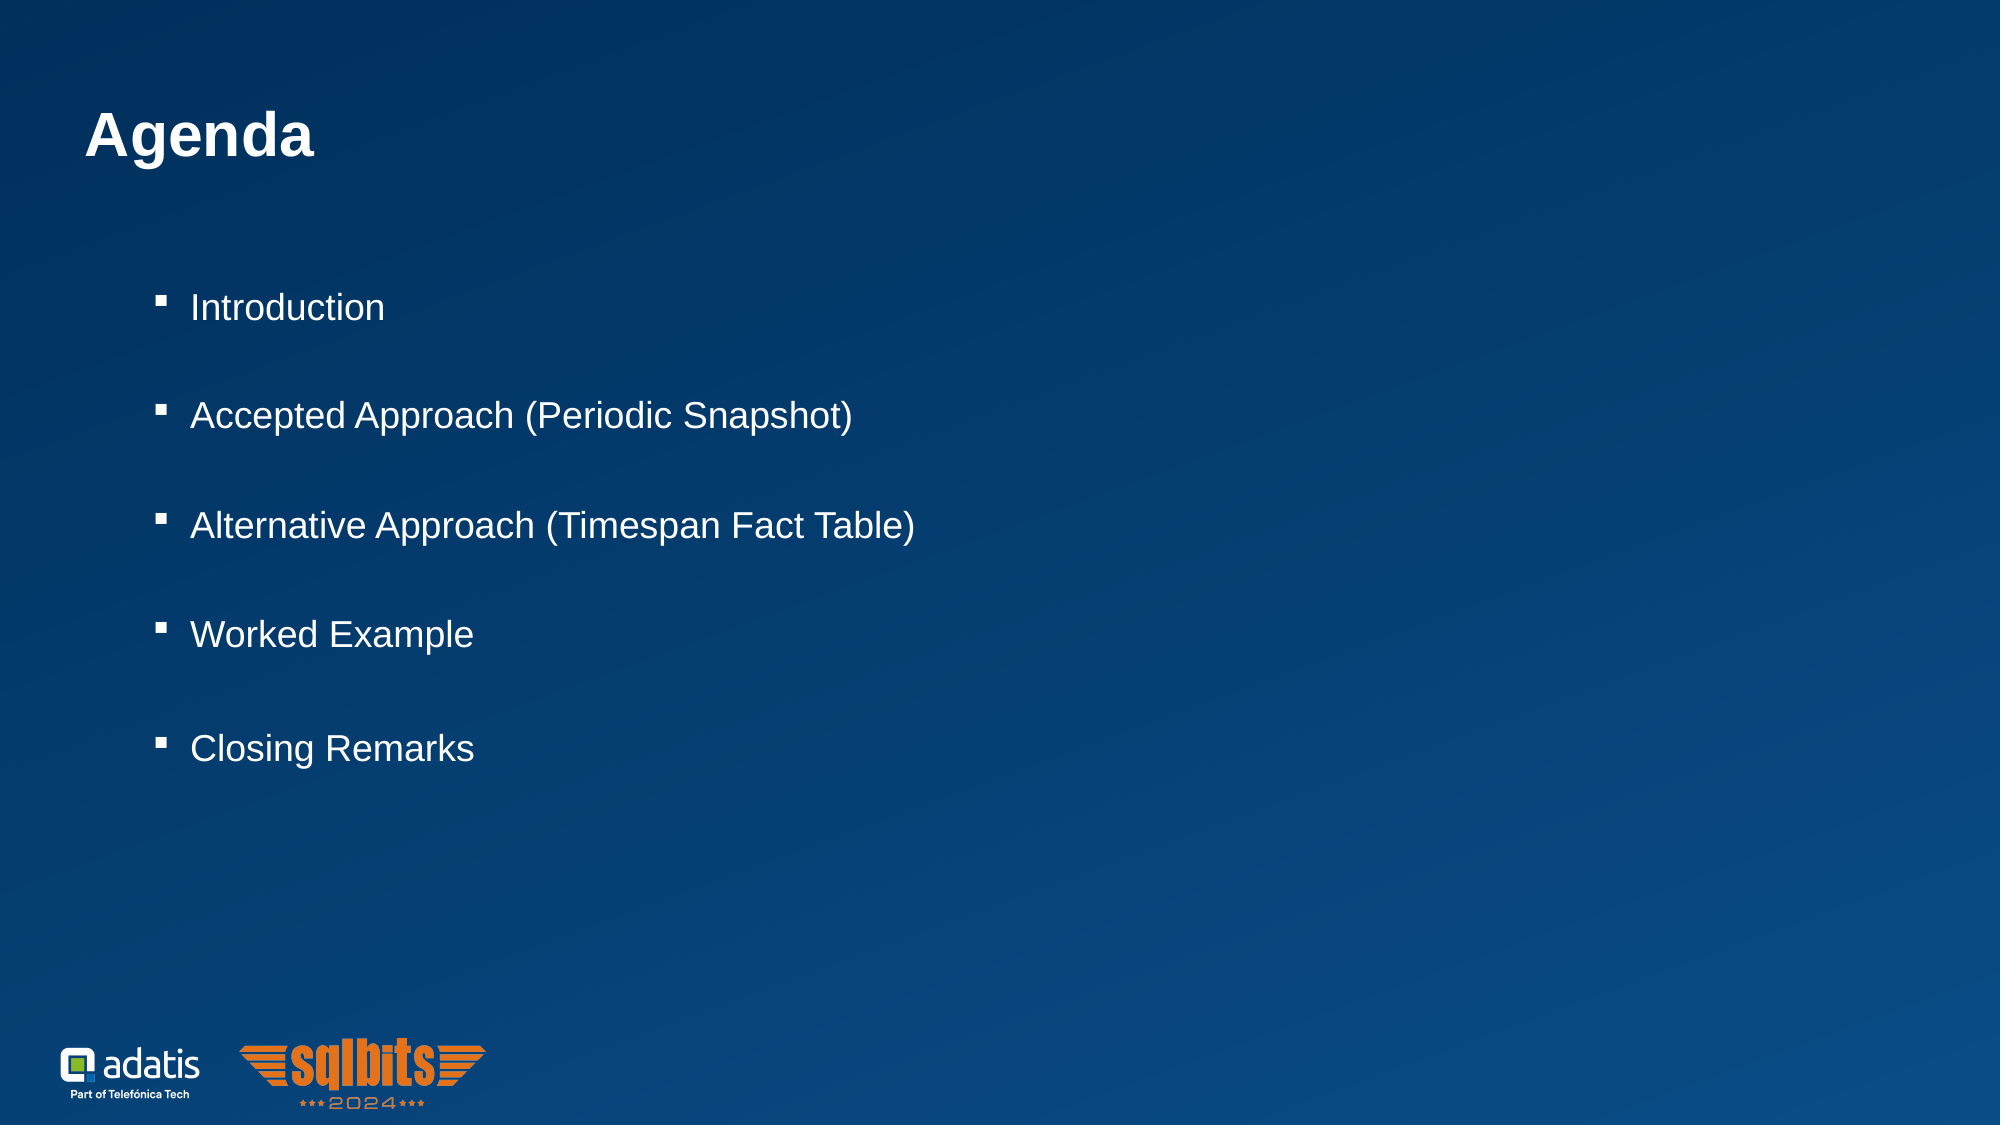

# Agenda
Introduction
Accepted Approach (Periodic Snapshot)
Alternative Approach (Timespan Fact Table)
Worked Example
Closing Remarks